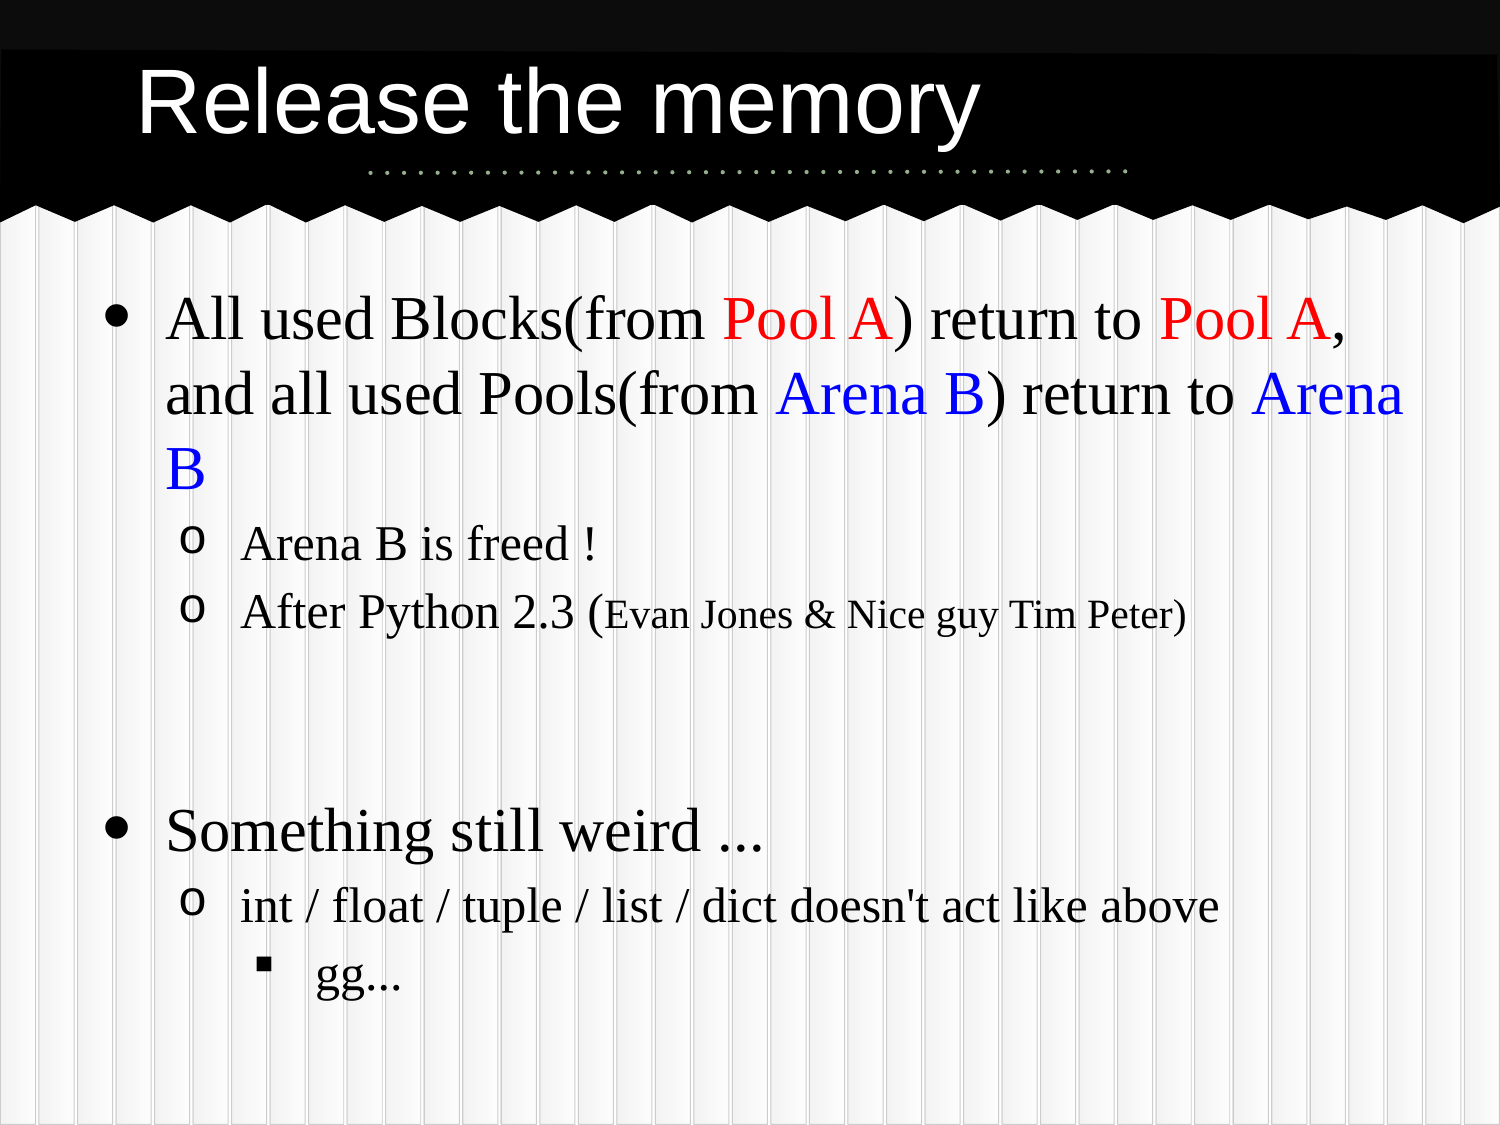

# Release the memory
All used Blocks(from Pool A) return to Pool A, and all used Pools(from Arena B) return to Arena B
Arena B is freed !
After Python 2.3 (Evan Jones & Nice guy Tim Peter)

Something still weird ...
int / float / tuple / list / dict doesn't act like above
gg...